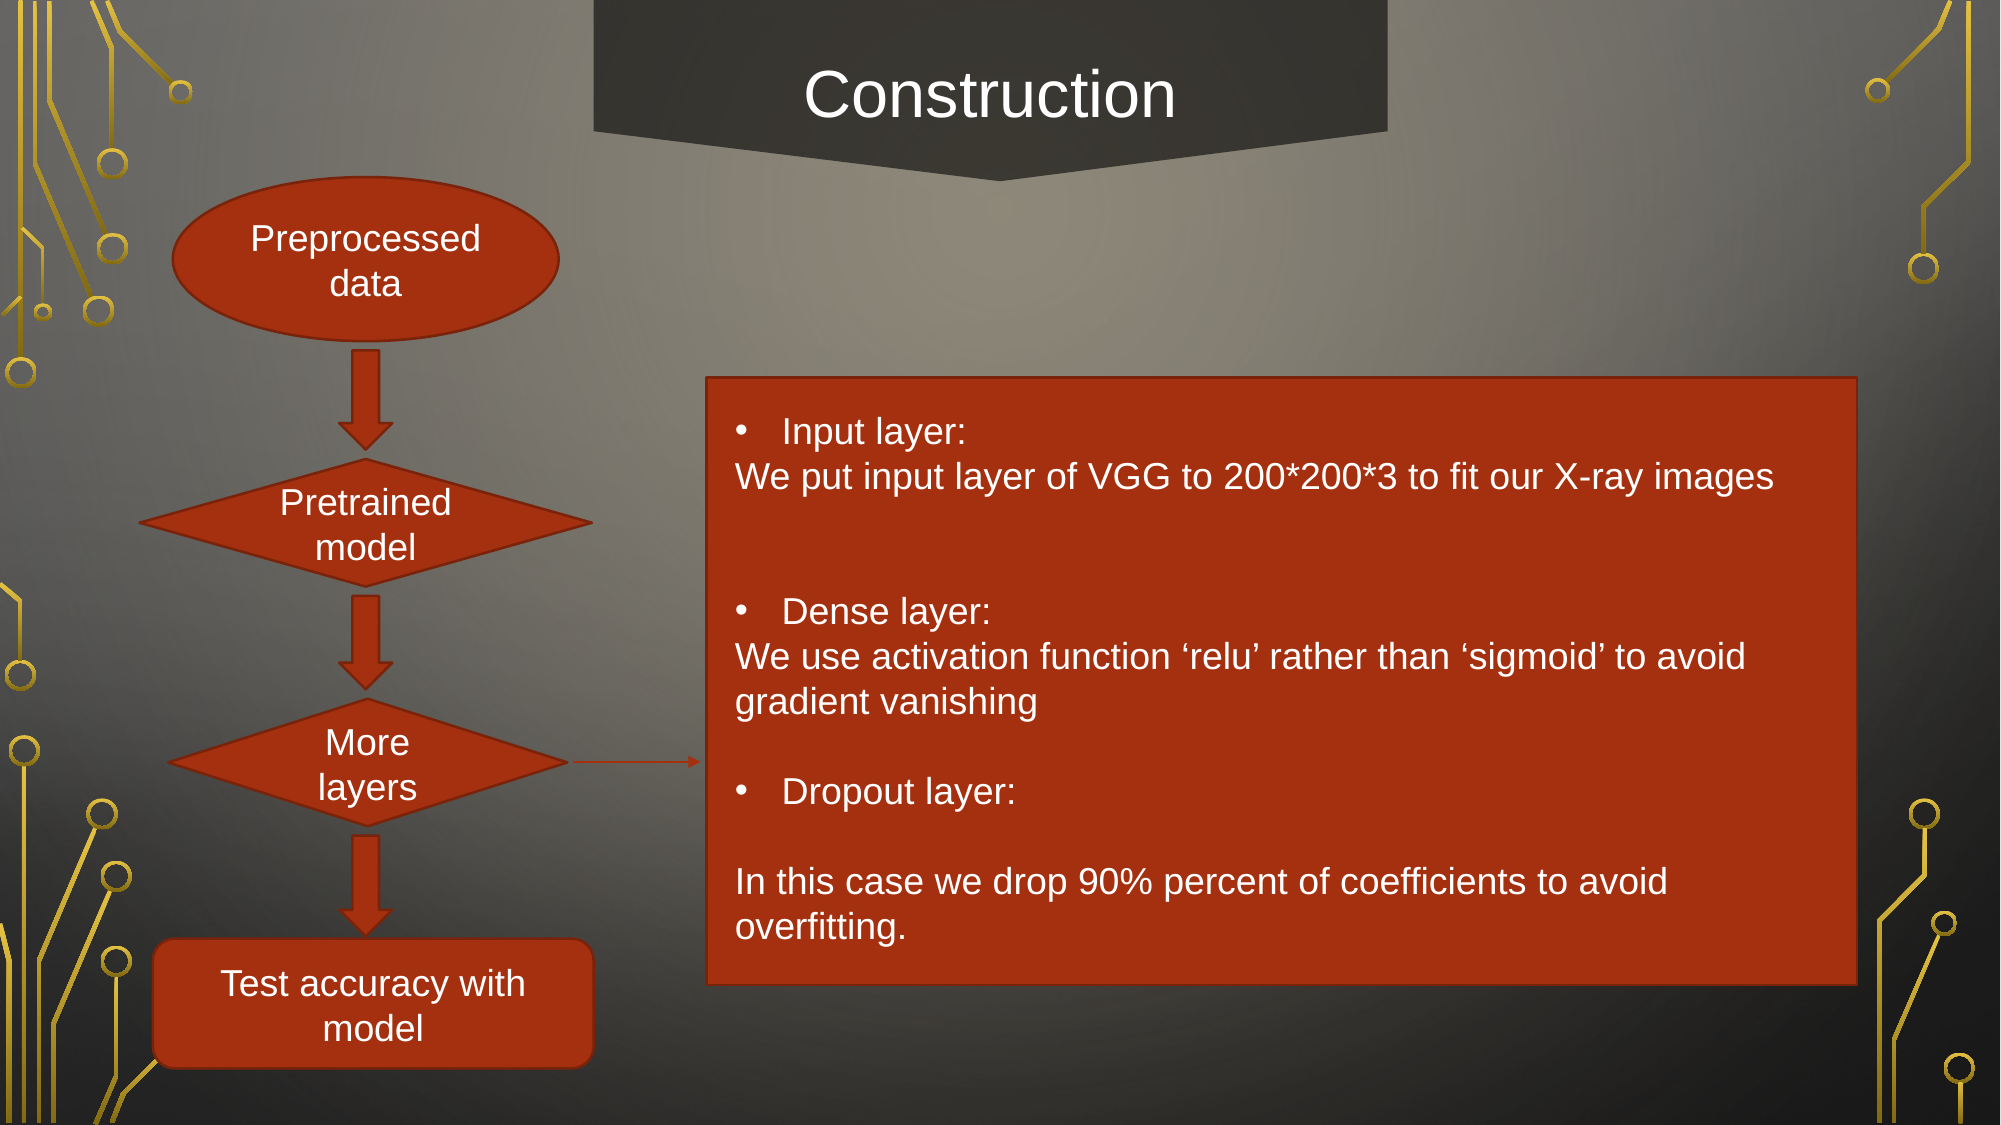

Construction
Preprocessed data

Input layer:
We put input layer of VGG to 200*200*3 to fit our X-ray images

Dense layer:
We use activation function ‘relu’ rather than ‘sigmoid’ to avoid gradient vanishing

Dropout layer:

In this case we drop 90% percent of coefficients to avoid overfitting.
Pretrained model

More layers

Test accuracy with model